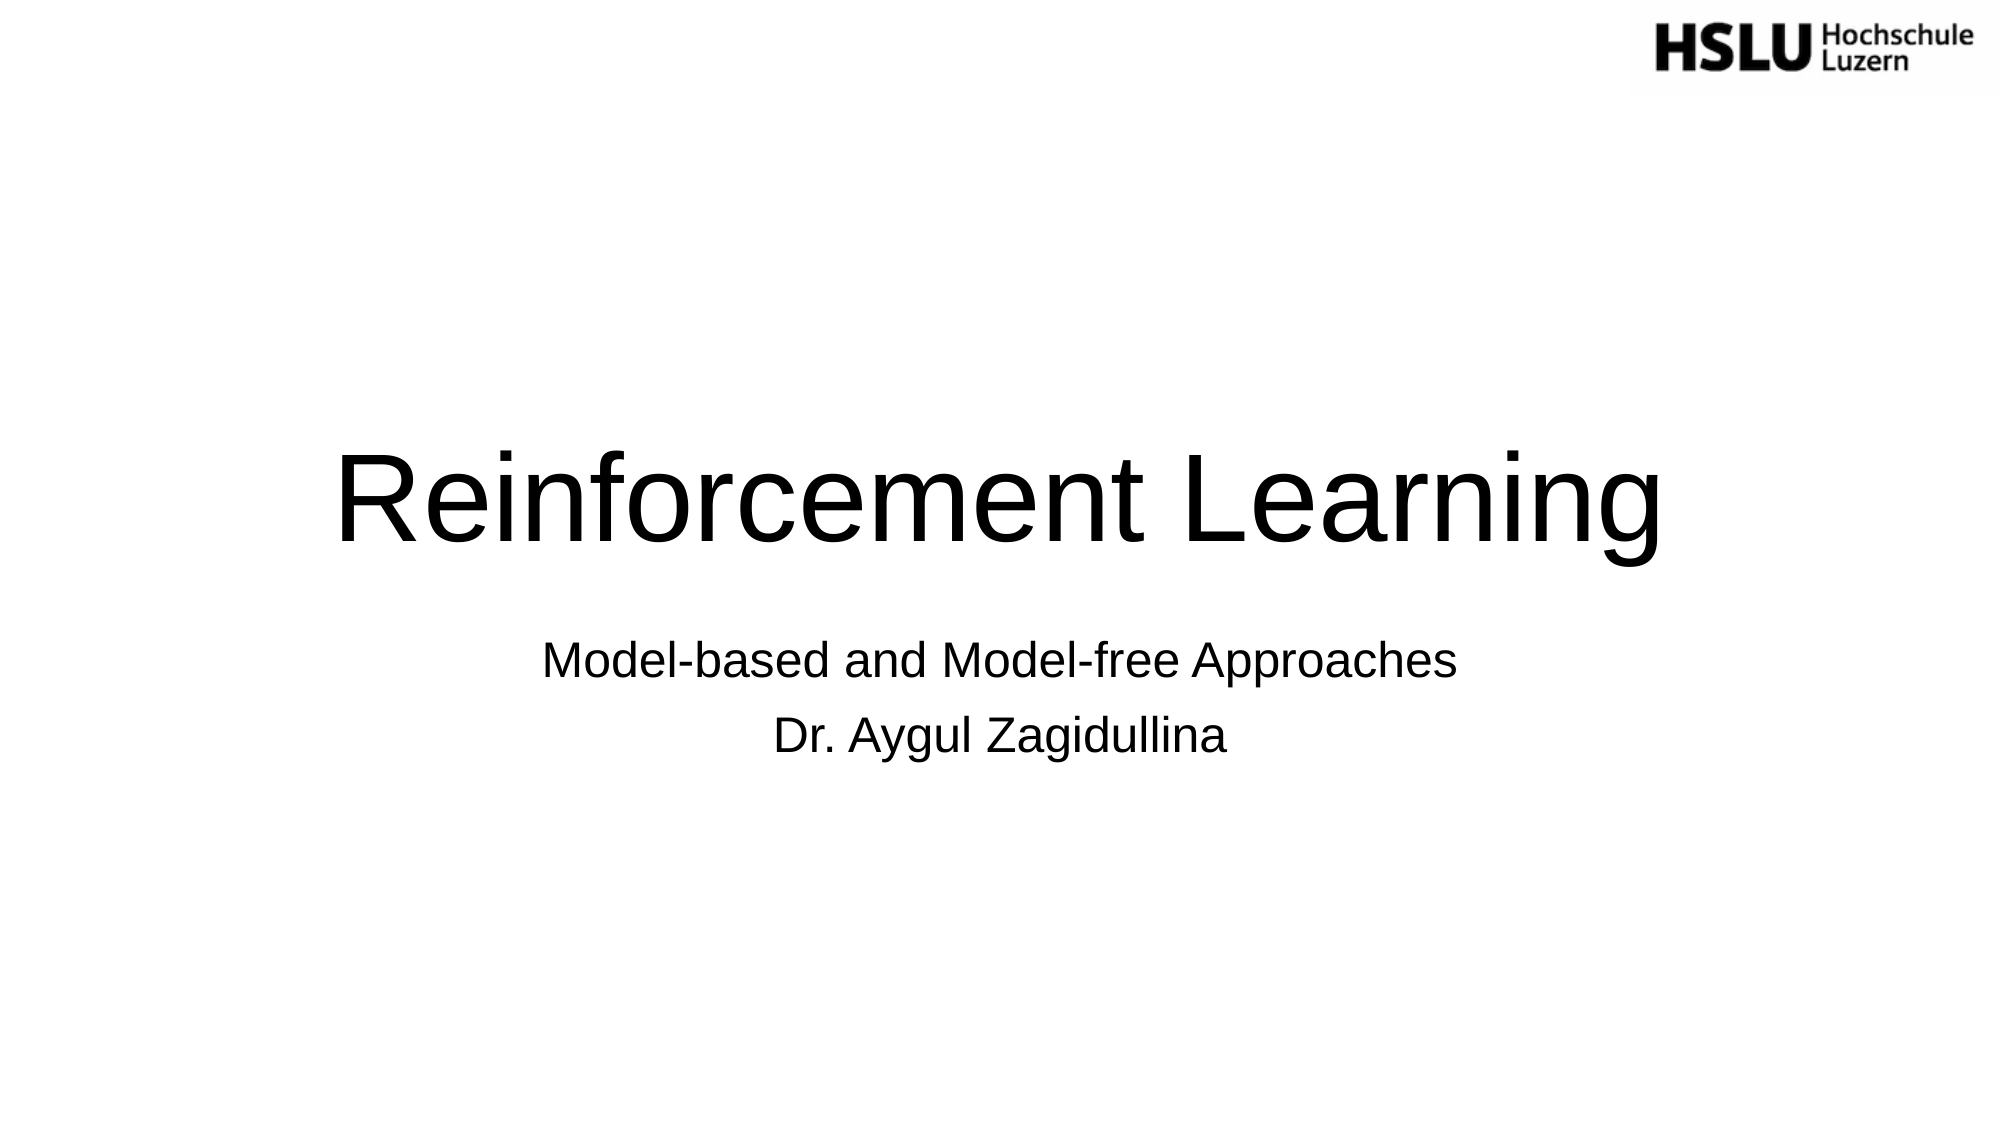

# Reinforcement Learning
Model-based and Model-free Approaches
Dr. Aygul Zagidullina